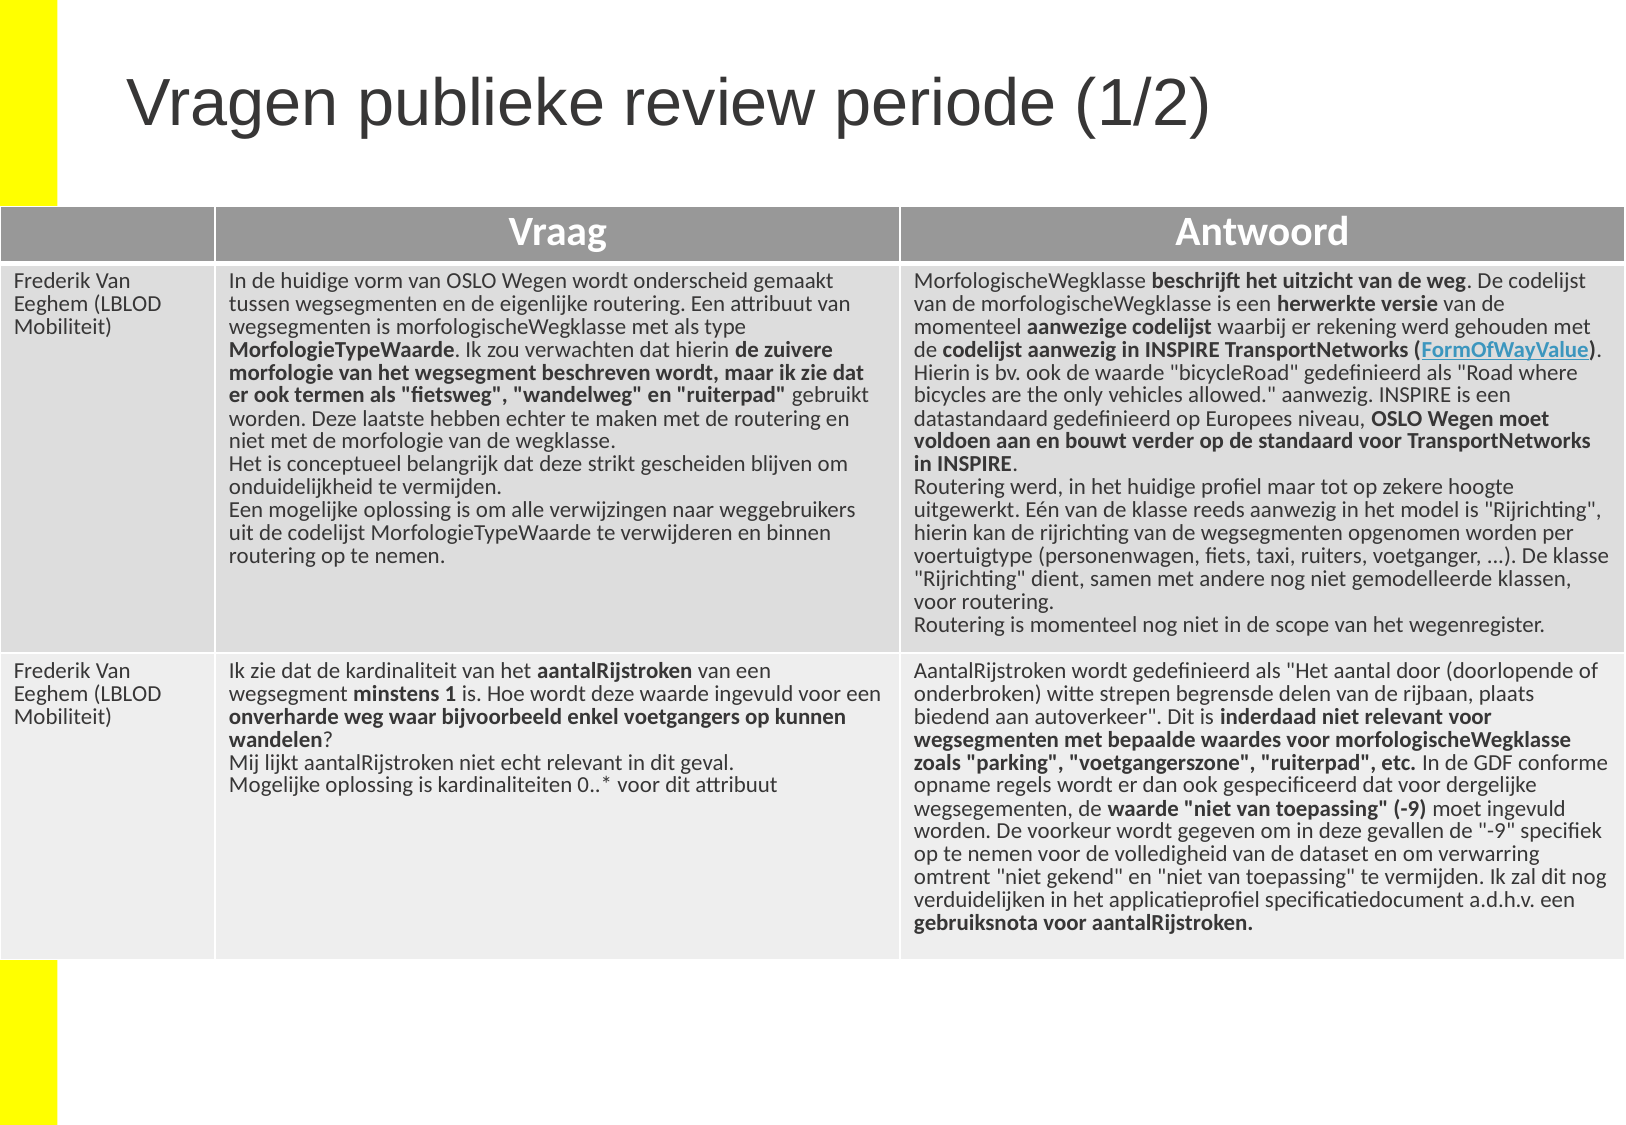

# Vragen publieke review periode (1/2)
|  | Vraag | Antwoord |
| --- | --- | --- |
| Frederik Van Eeghem (LBLOD Mobiliteit) | In de huidige vorm van OSLO Wegen wordt onderscheid gemaakt tussen wegsegmenten en de eigenlijke routering. Een attribuut van wegsegmenten is morfologischeWegklasse met als type MorfologieTypeWaarde. Ik zou verwachten dat hierin de zuivere morfologie van het wegsegment beschreven wordt, maar ik zie dat er ook termen als "fietsweg", "wandelweg" en "ruiterpad" gebruikt worden. Deze laatste hebben echter te maken met de routering en niet met de morfologie van de wegklasse. Het is conceptueel belangrijk dat deze strikt gescheiden blijven om onduidelijkheid te vermijden. Een mogelijke oplossing is om alle verwijzingen naar weggebruikers uit de codelijst MorfologieTypeWaarde te verwijderen en binnen routering op te nemen. | MorfologischeWegklasse beschrijft het uitzicht van de weg. De codelijst van de morfologischeWegklasse is een herwerkte versie van de momenteel aanwezige codelijst waarbij er rekening werd gehouden met de codelijst aanwezig in INSPIRE TransportNetworks (FormOfWayValue). Hierin is bv. ook de waarde "bicycleRoad" gedefinieerd als "Road where bicycles are the only vehicles allowed." aanwezig. INSPIRE is een datastandaard gedefinieerd op Europees niveau, OSLO Wegen moet voldoen aan en bouwt verder op de standaard voor TransportNetworks in INSPIRE. Routering werd, in het huidige profiel maar tot op zekere hoogte uitgewerkt. Eén van de klasse reeds aanwezig in het model is "Rijrichting", hierin kan de rijrichting van de wegsegmenten opgenomen worden per voertuigtype (personenwagen, fiets, taxi, ruiters, voetganger, ...). De klasse "Rijrichting" dient, samen met andere nog niet gemodelleerde klassen, voor routering. Routering is momenteel nog niet in de scope van het wegenregister. |
| Frederik Van Eeghem (LBLOD Mobiliteit) | Ik zie dat de kardinaliteit van het aantalRijstroken van een wegsegment minstens 1 is. Hoe wordt deze waarde ingevuld voor een onverharde weg waar bijvoorbeeld enkel voetgangers op kunnen wandelen? Mij lijkt aantalRijstroken niet echt relevant in dit geval. Mogelijke oplossing is kardinaliteiten 0..\* voor dit attribuut | AantalRijstroken wordt gedefinieerd als "Het aantal door (doorlopende of onderbroken) witte strepen begrensde delen van de rijbaan, plaats biedend aan autoverkeer". Dit is inderdaad niet relevant voor wegsegmenten met bepaalde waardes voor morfologischeWegklasse zoals "parking", "voetgangerszone", "ruiterpad", etc. In de GDF conforme opname regels wordt er dan ook gespecificeerd dat voor dergelijke wegsegementen, de waarde "niet van toepassing" (-9) moet ingevuld worden. De voorkeur wordt gegeven om in deze gevallen de "-9" specifiek op te nemen voor de volledigheid van de dataset en om verwarring omtrent "niet gekend" en "niet van toepassing" te vermijden. Ik zal dit nog verduidelijken in het applicatieprofiel specificatiedocument a.d.h.v. een gebruiksnota voor aantalRijstroken. |